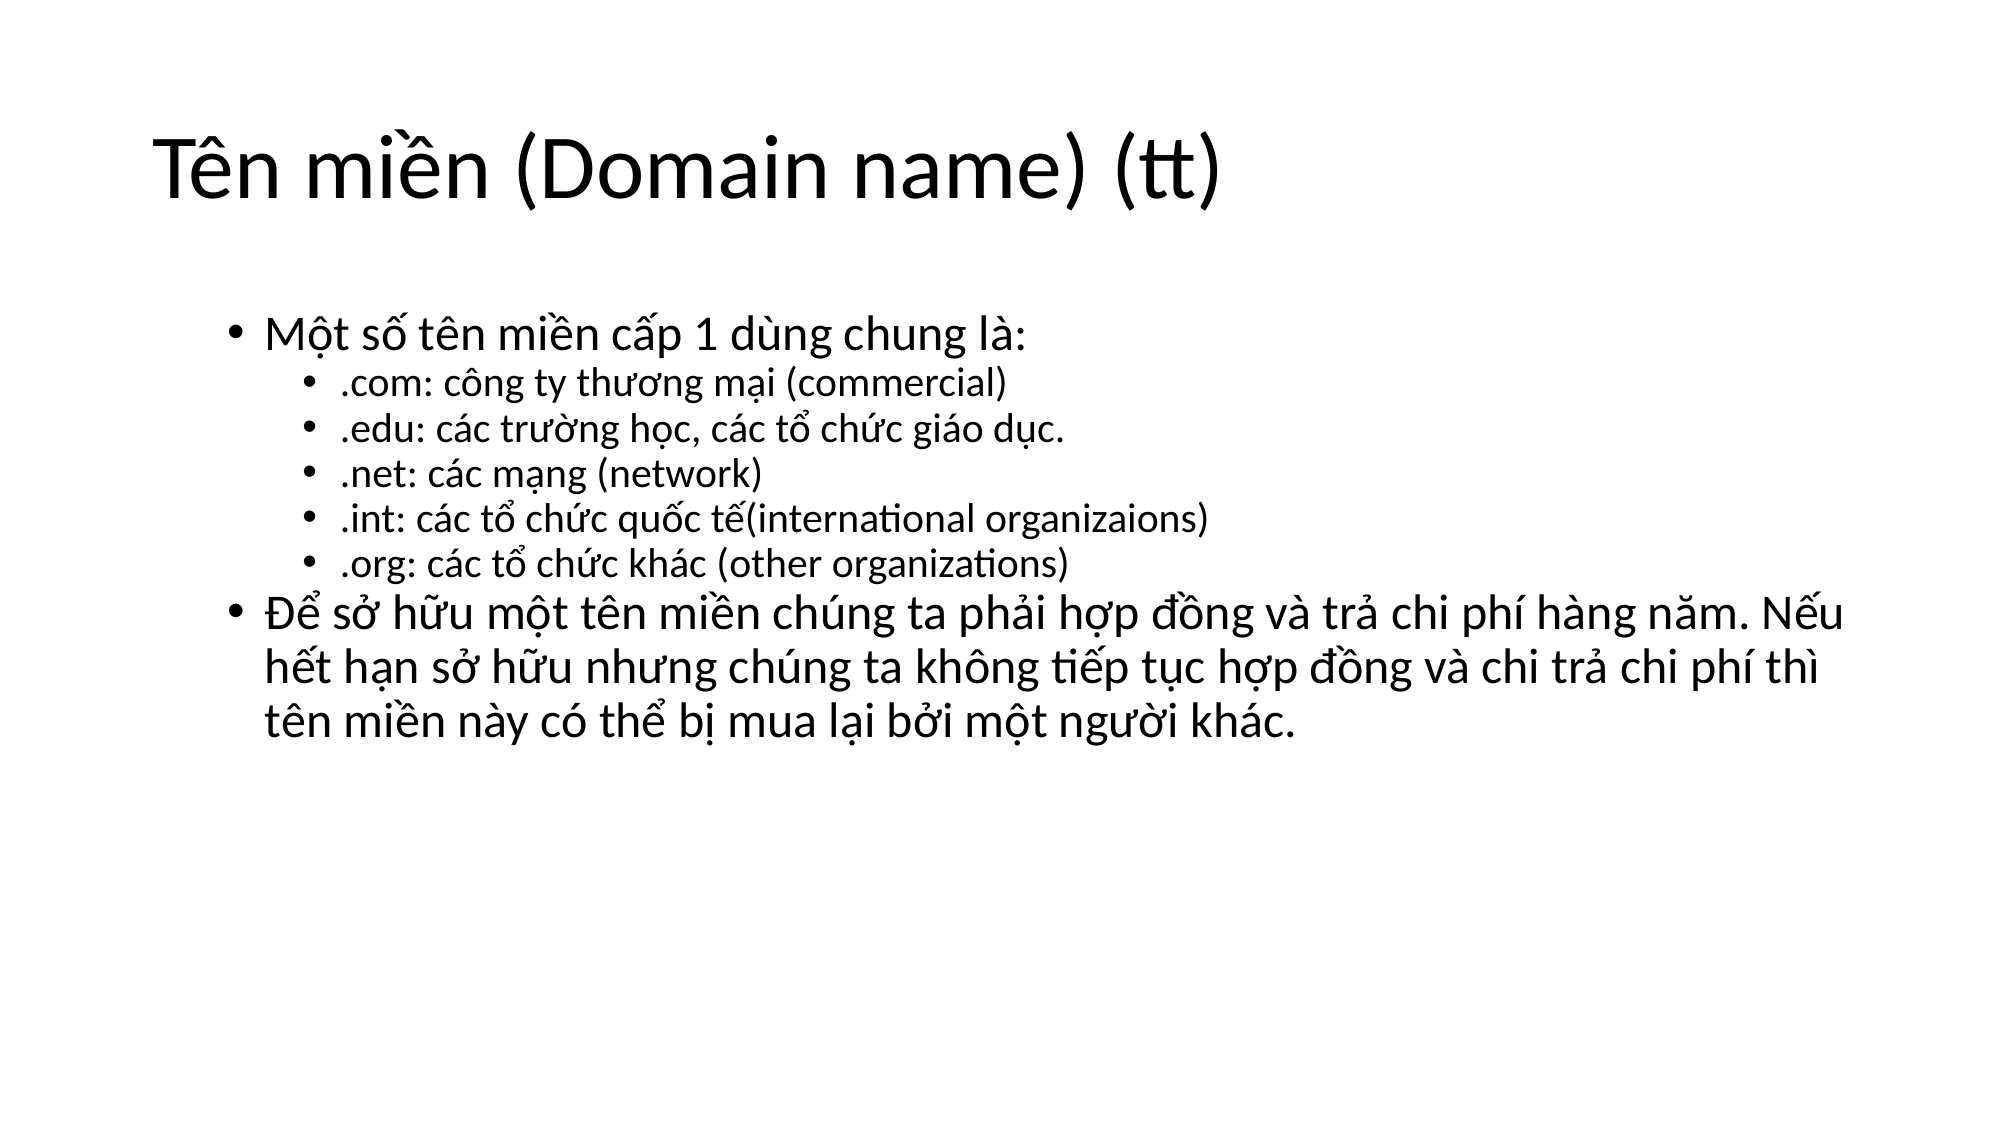

# Tên miền (Domain name) (tt)
Một số tên miền cấp 1 dùng chung là:
.com: công ty thương mại (commercial)
.edu: các trường học, các tổ chức giáo dục.
.net: các mạng (network)
.int: các tổ chức quốc tế(international organizaions)
.org: các tổ chức khác (other organizations)
Để sở hữu một tên miền chúng ta phải hợp đồng và trả chi phí hàng năm. Nếu hết hạn sở hữu nhưng chúng ta không tiếp tục hợp đồng và chi trả chi phí thì tên miền này có thể bị mua lại bởi một người khác.